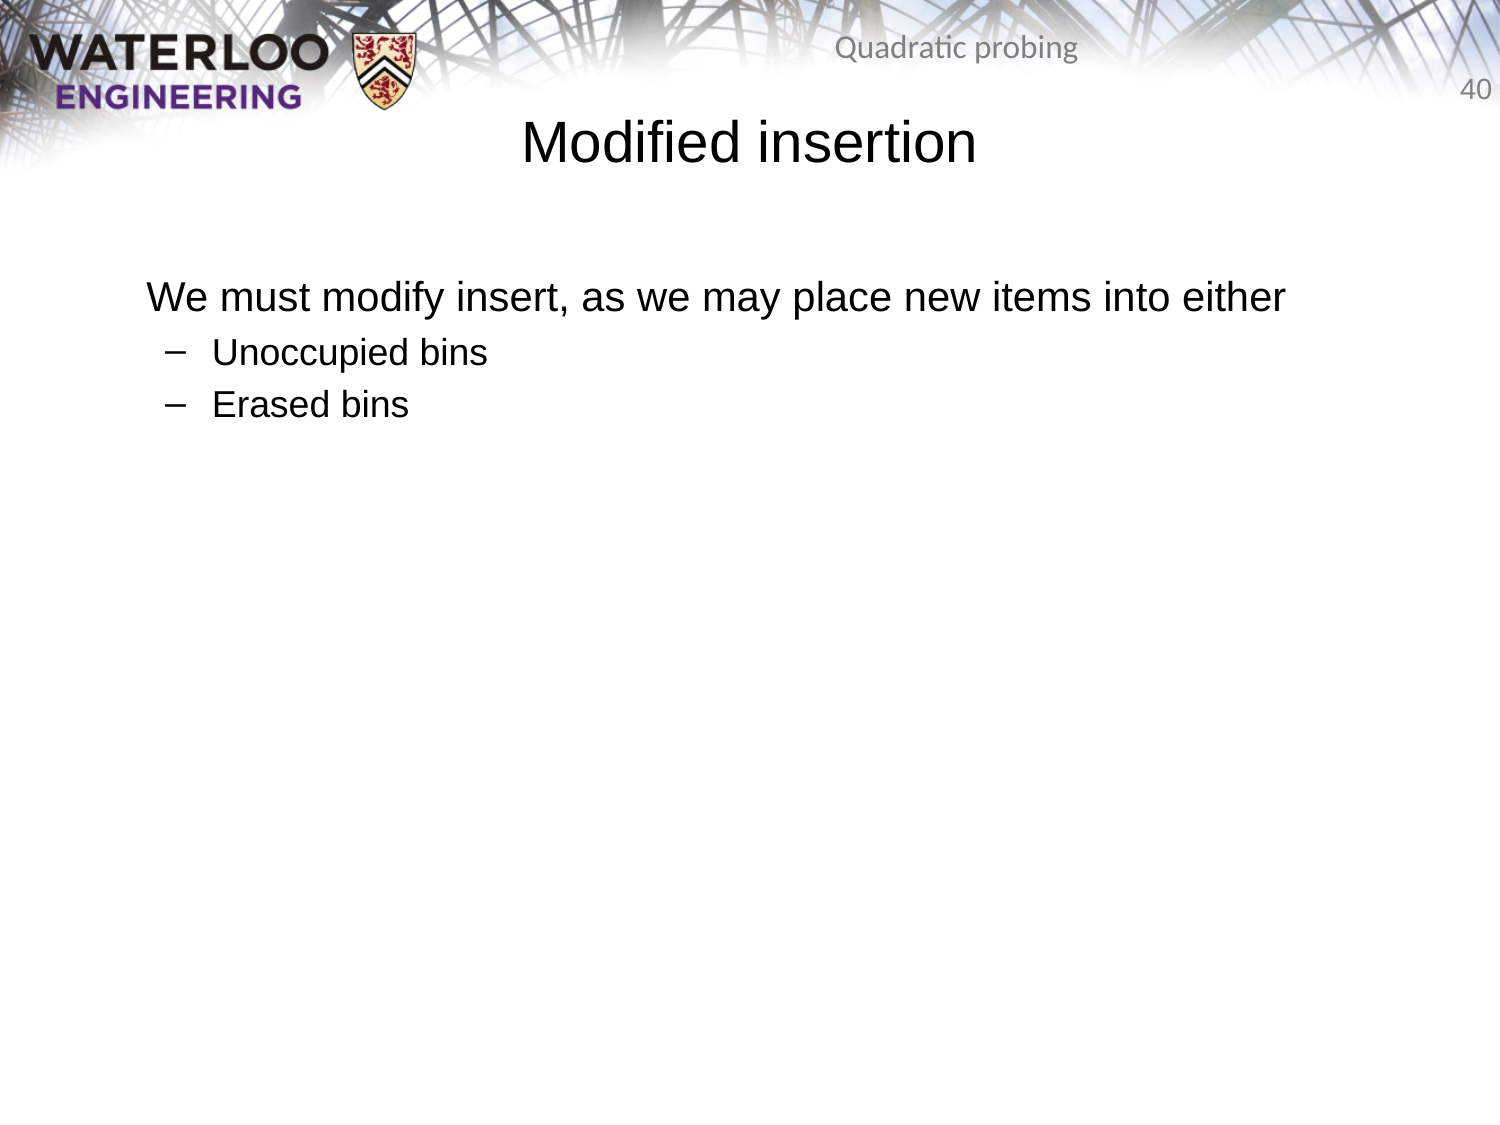

# Modified insertion
	We must modify insert, as we may place new items into either
Unoccupied bins
Erased bins